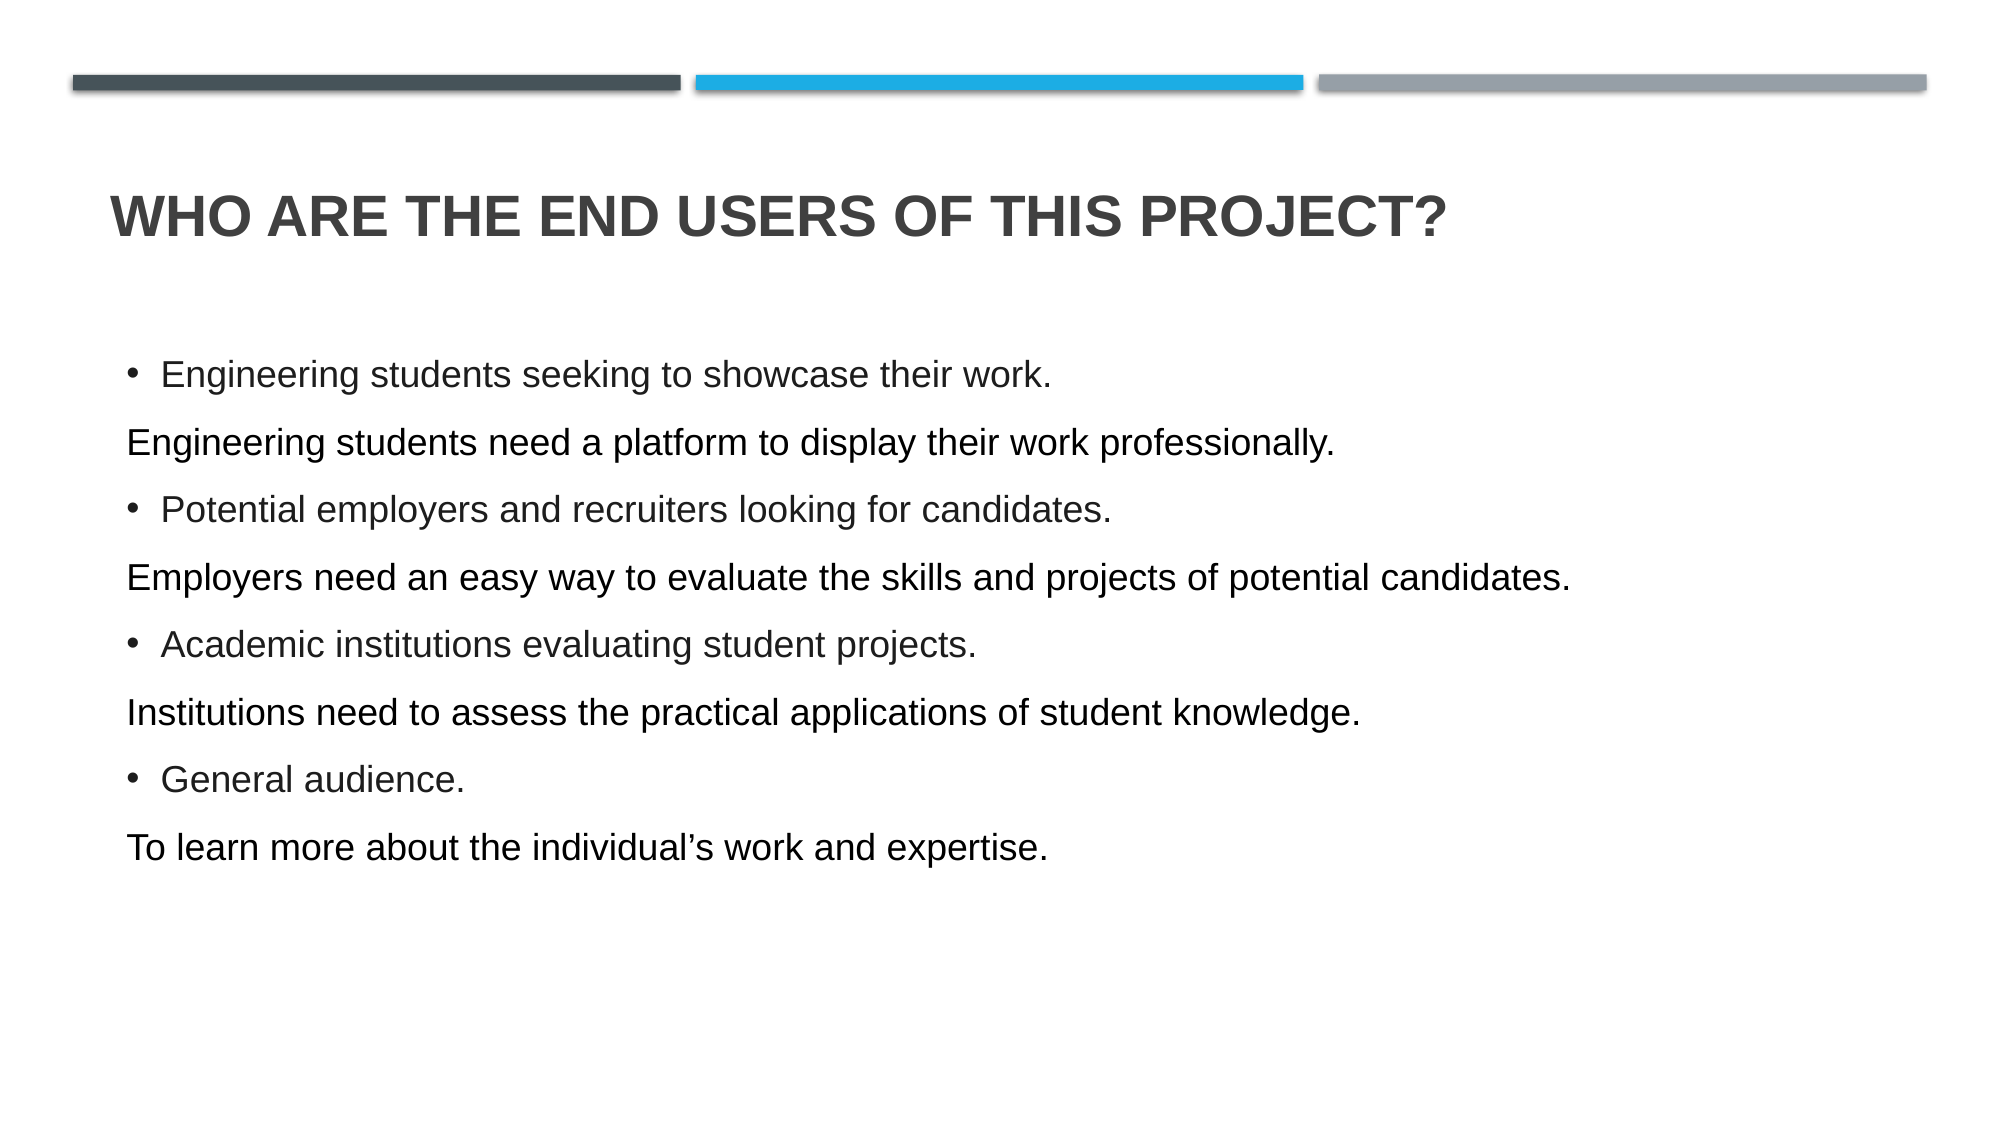

# WHO ARE THE END USERS of this project?
  Engineering students seeking to showcase their work.
Engineering students need a platform to display their work professionally.
  Potential employers and recruiters looking for candidates.
Employers need an easy way to evaluate the skills and projects of potential candidates.
  Academic institutions evaluating student projects.
Institutions need to assess the practical applications of student knowledge.
  General audience.
To learn more about the individual’s work and expertise.